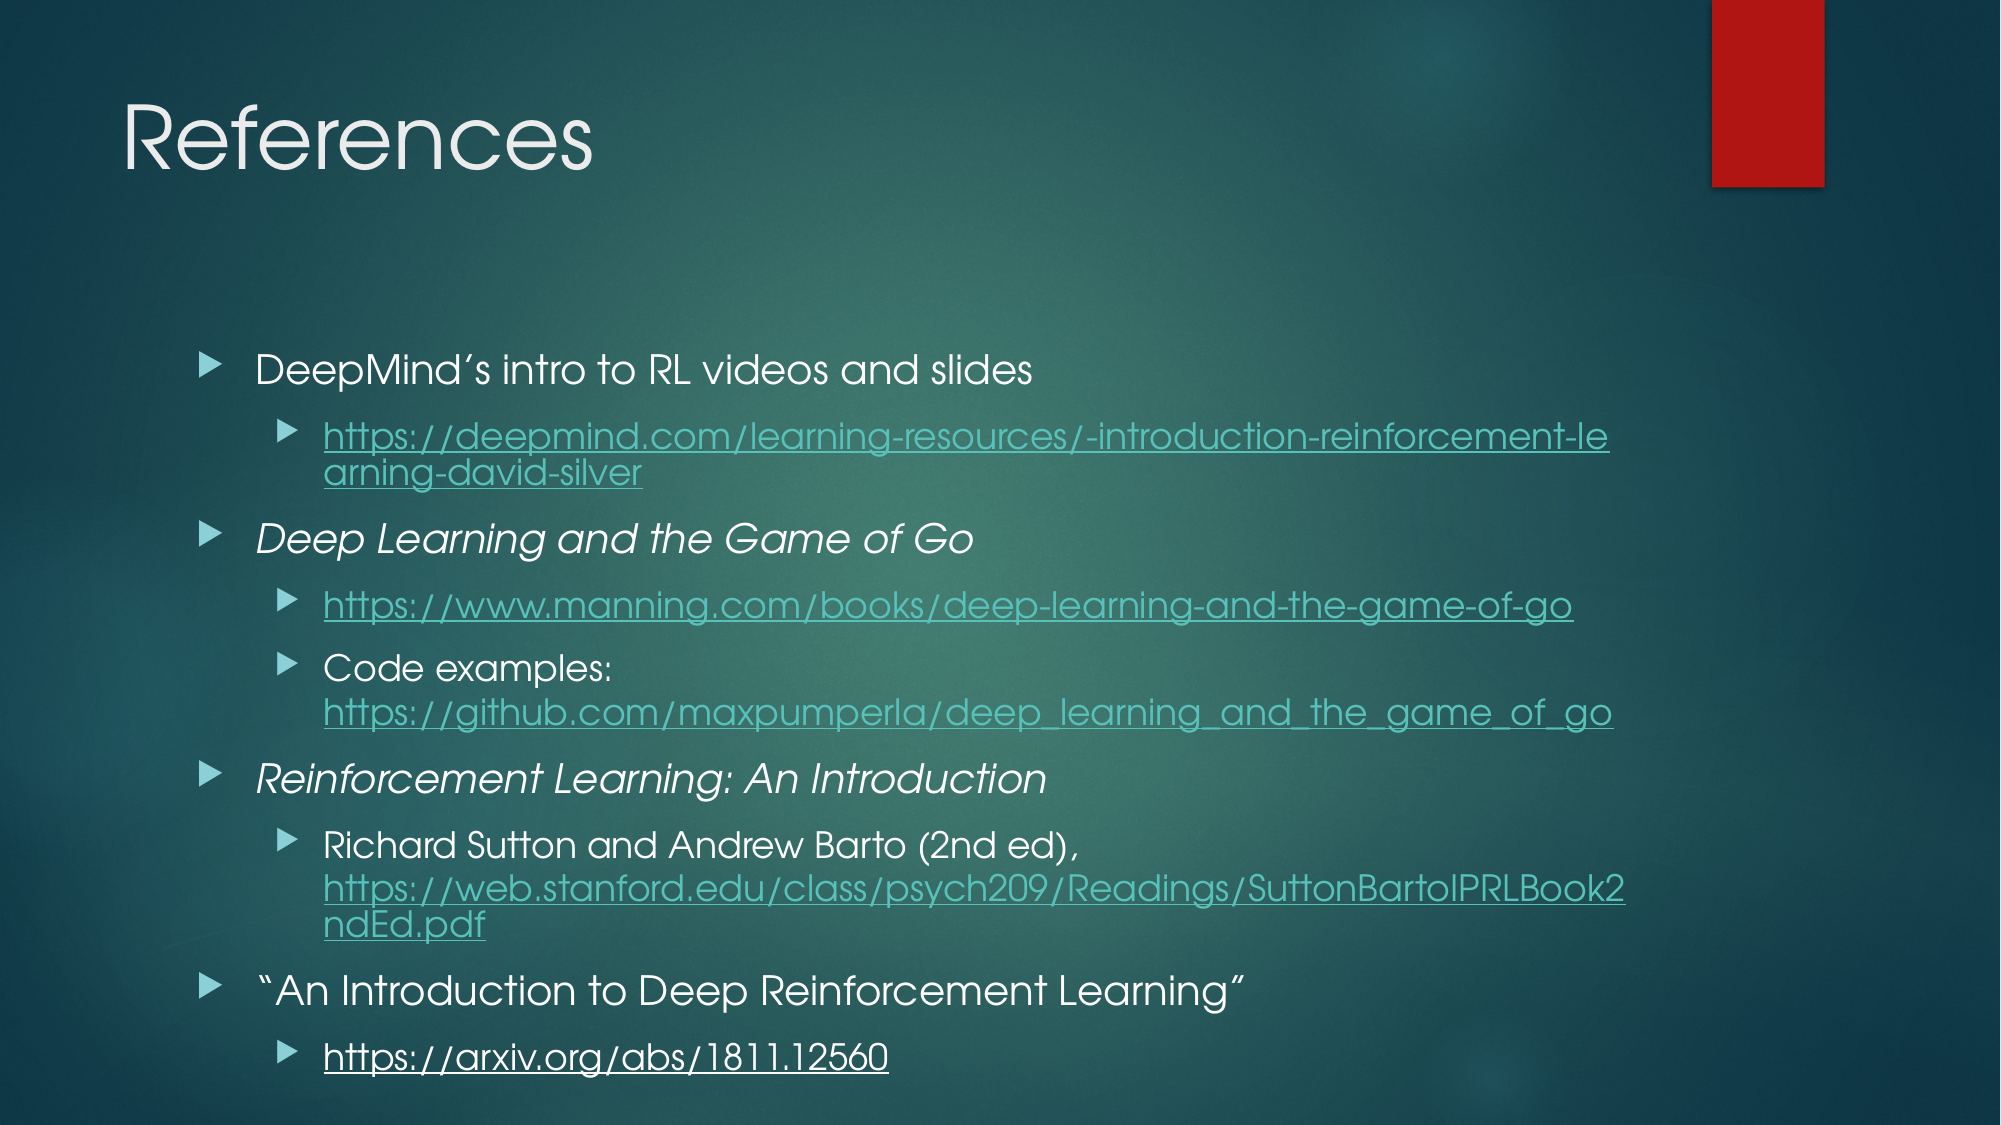

# References
DeepMind’s intro to RL videos and slides
https://deepmind.com/learning-resources/-introduction-reinforcement-learning-david-silver
Deep Learning and the Game of Go
https://www.manning.com/books/deep-learning-and-the-game-of-go
Code examples: https://github.com/maxpumperla/deep_learning_and_the_game_of_go
Reinforcement Learning: An Introduction
Richard Sutton and Andrew Barto (2nd ed), https://web.stanford.edu/class/psych209/Readings/SuttonBartoIPRLBook2ndEd.pdf
“An Introduction to Deep Reinforcement Learning”
https://arxiv.org/abs/1811.12560